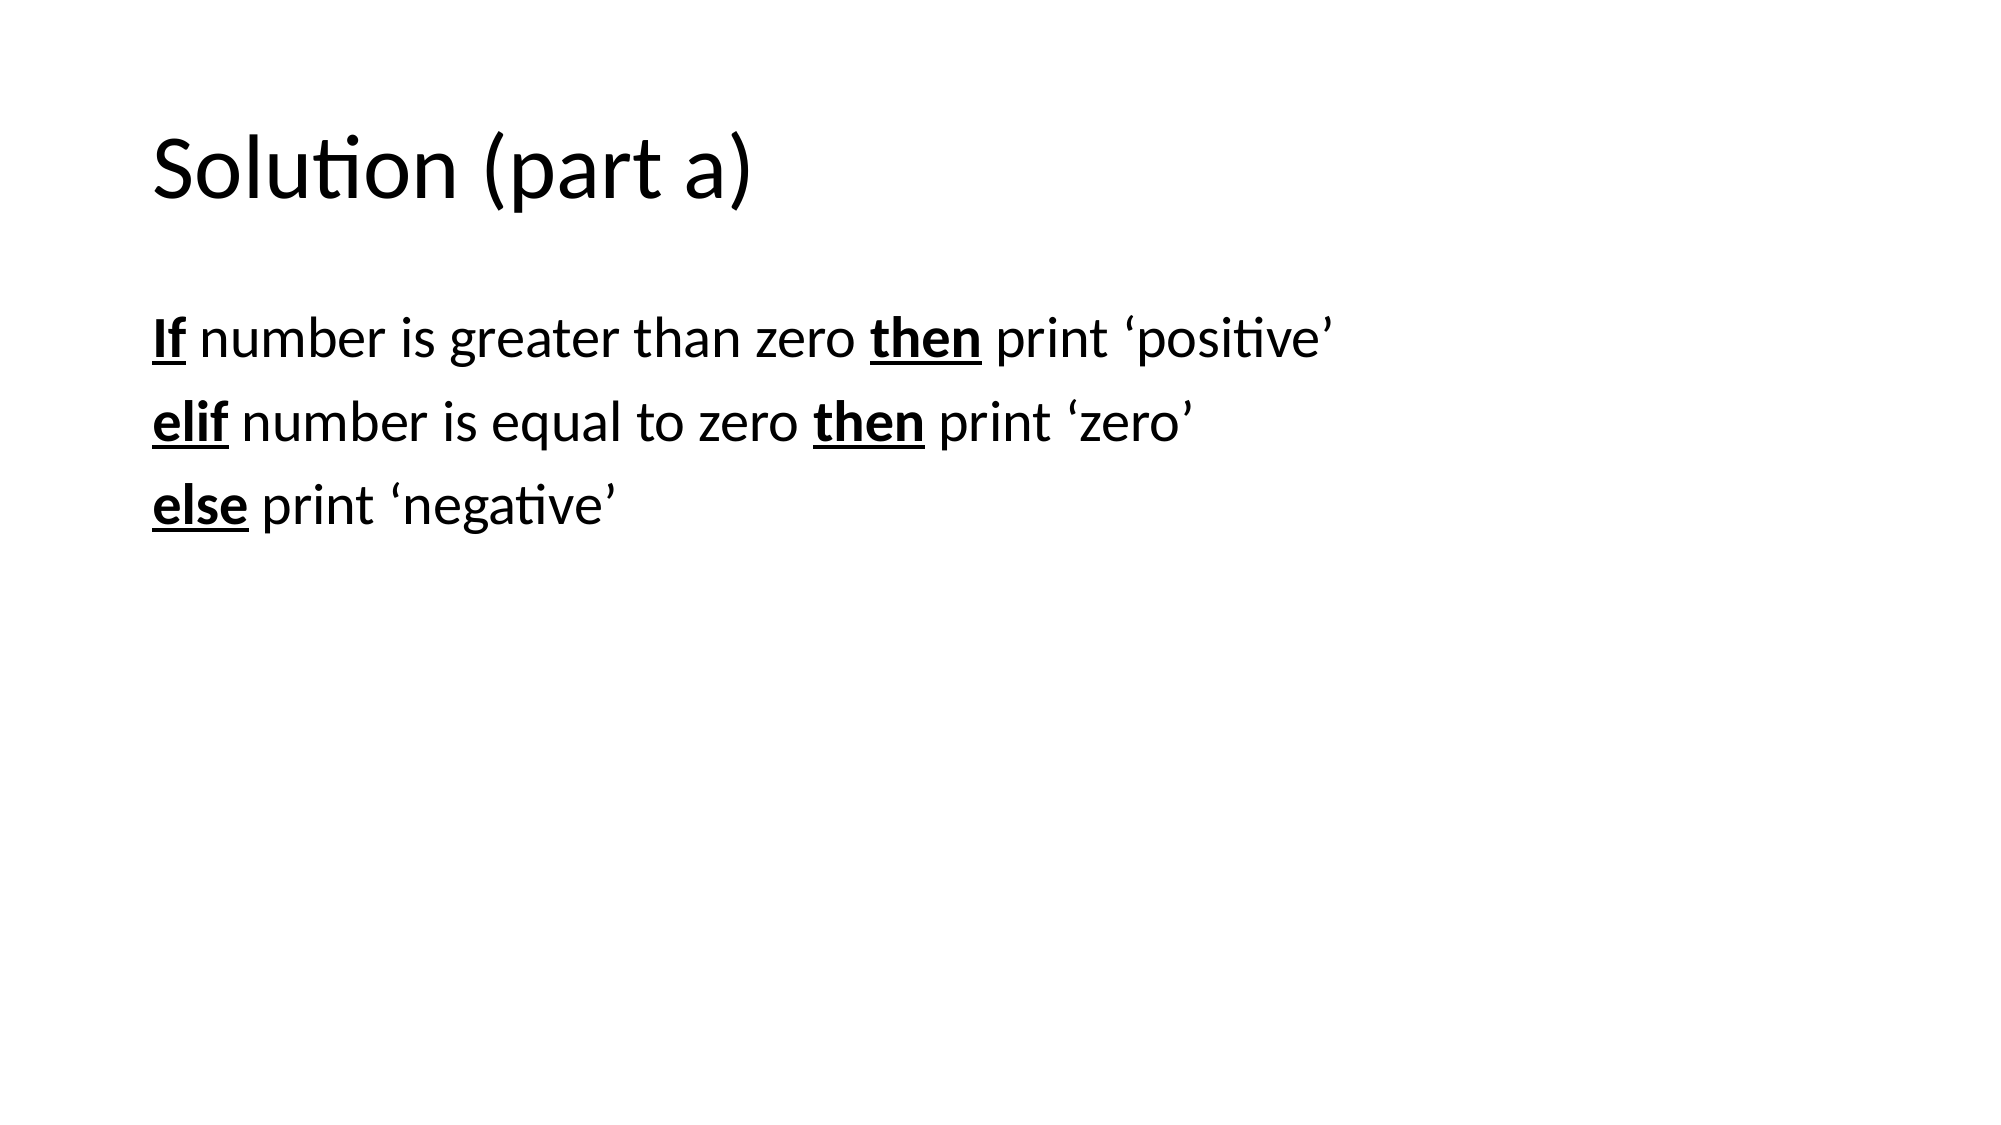

# Solution (part a)
If number is greater than zero then print ‘positive’
elif number is equal to zero then print ‘zero’
else print ‘negative’